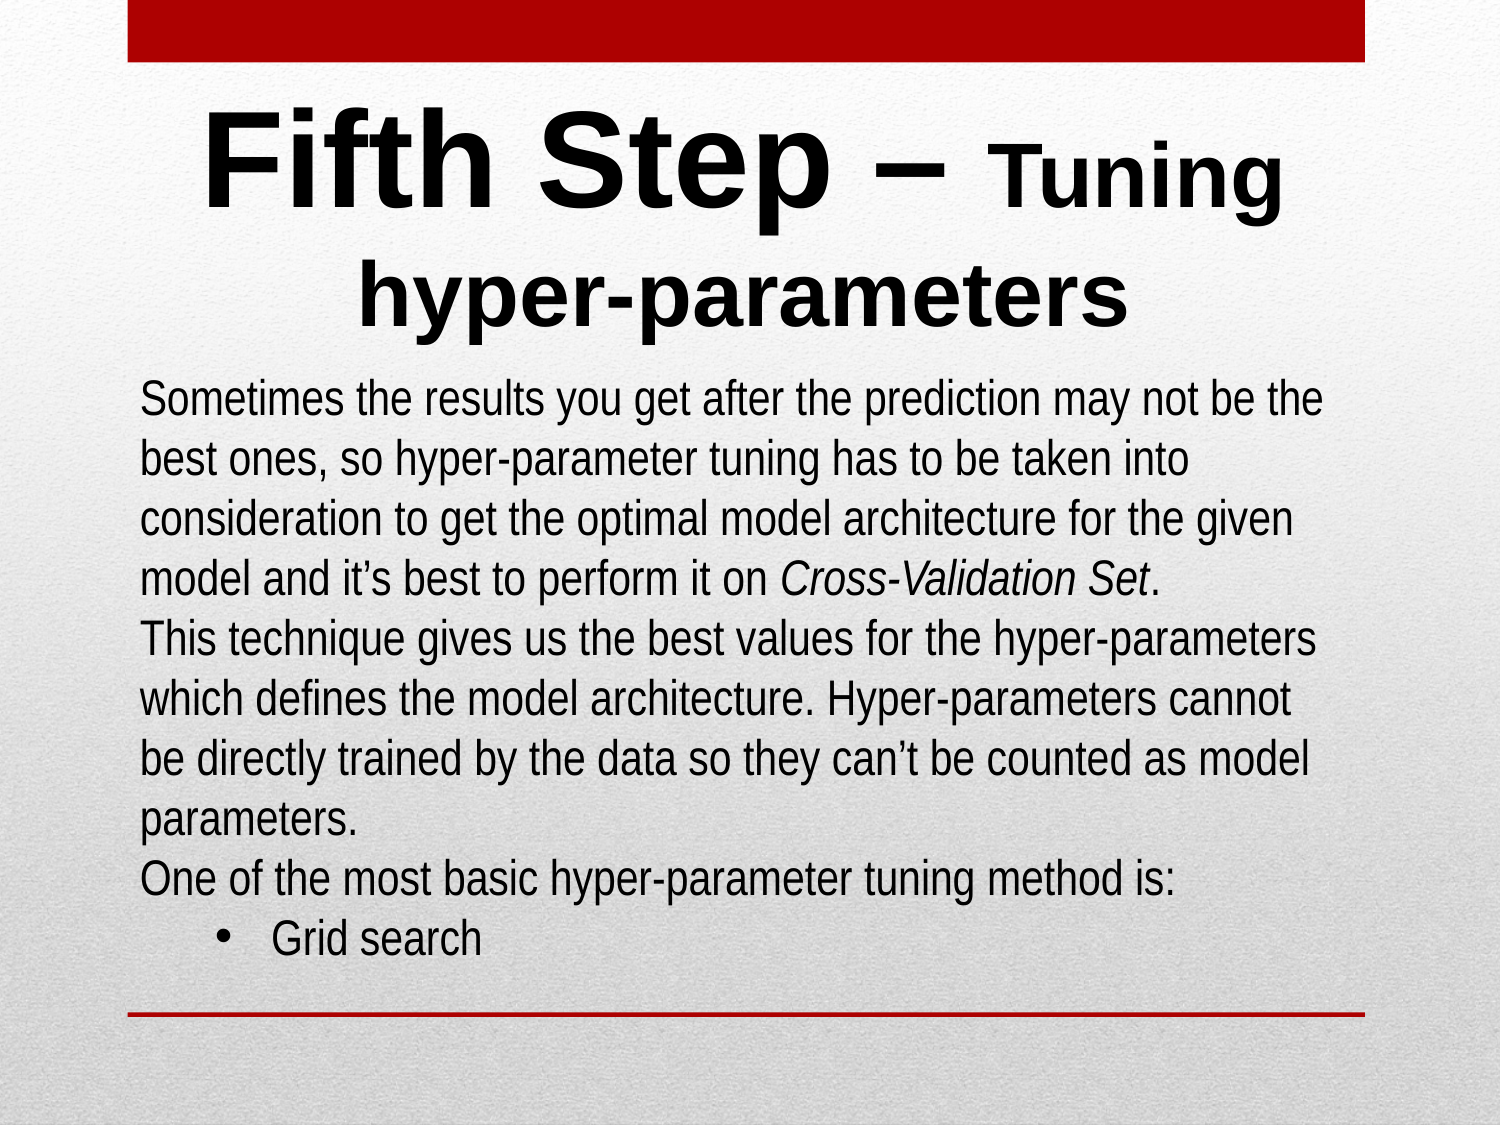

Fifth Step – Tuning hyper-parameters
Sometimes the results you get after the prediction may not be the best ones, so hyper-parameter tuning has to be taken into consideration to get the optimal model architecture for the given model and it’s best to perform it on Cross-Validation Set.
This technique gives us the best values for the hyper-parameters which defines the model architecture. Hyper-parameters cannot be directly trained by the data so they can’t be counted as model parameters.
One of the most basic hyper-parameter tuning method is:
Grid search